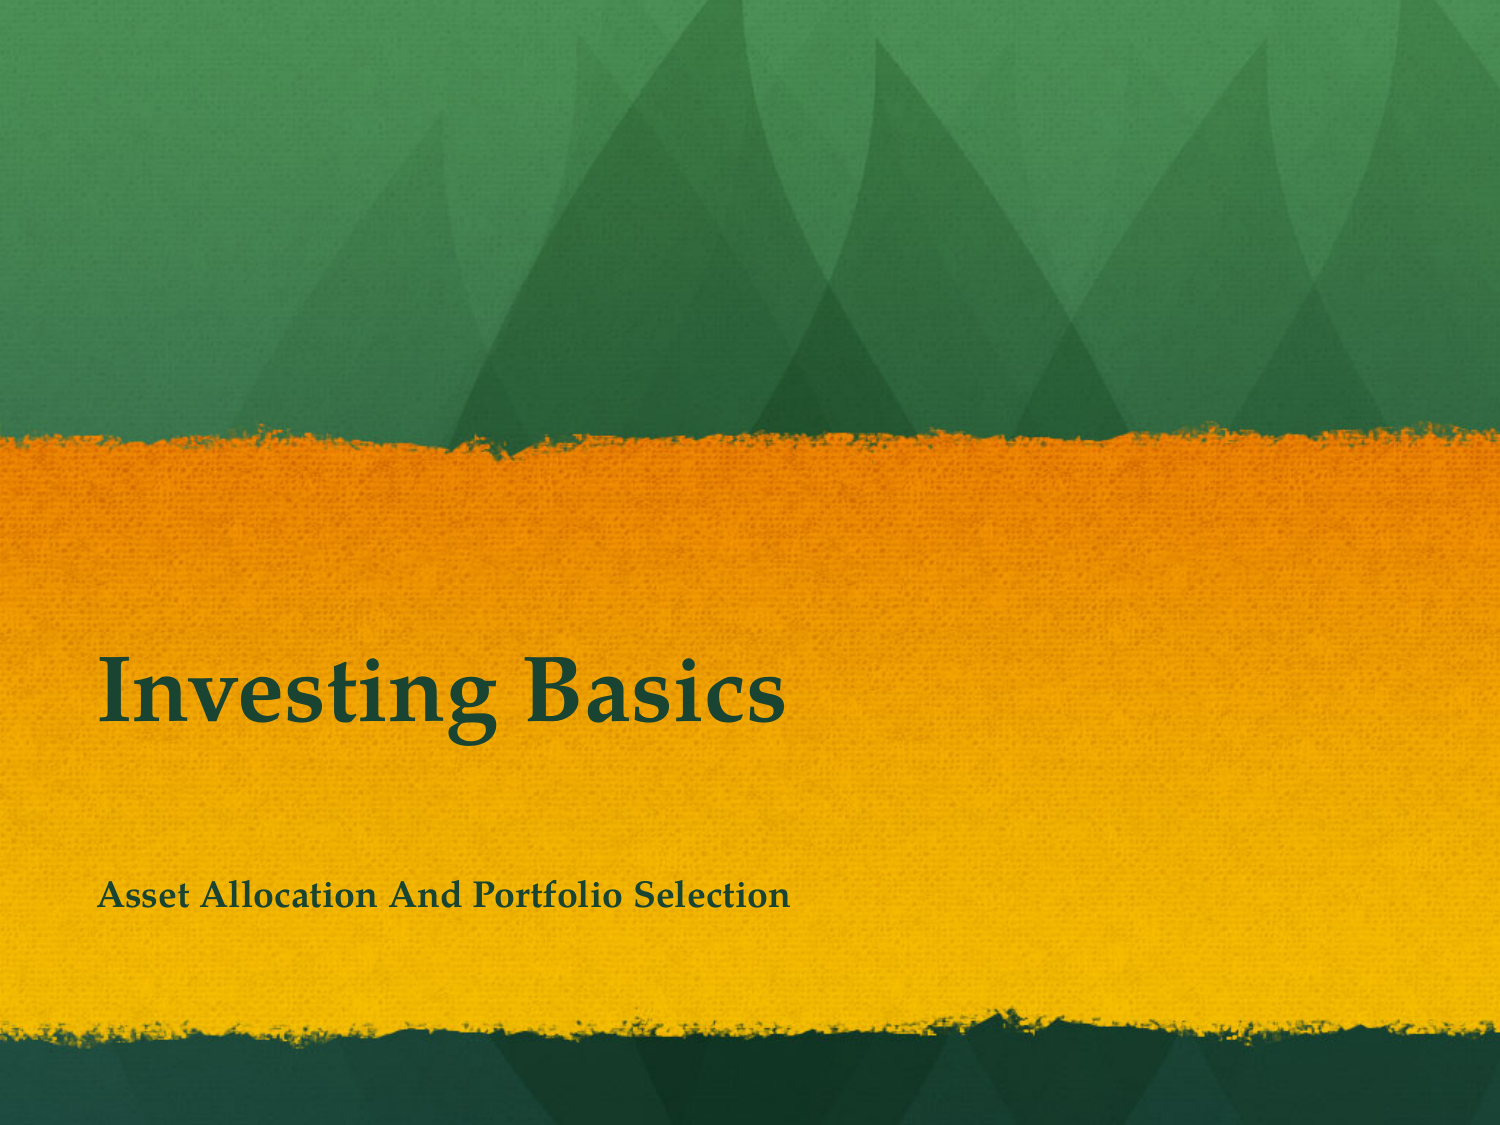

# Investing Basics
Asset Allocation And Portfolio Selection